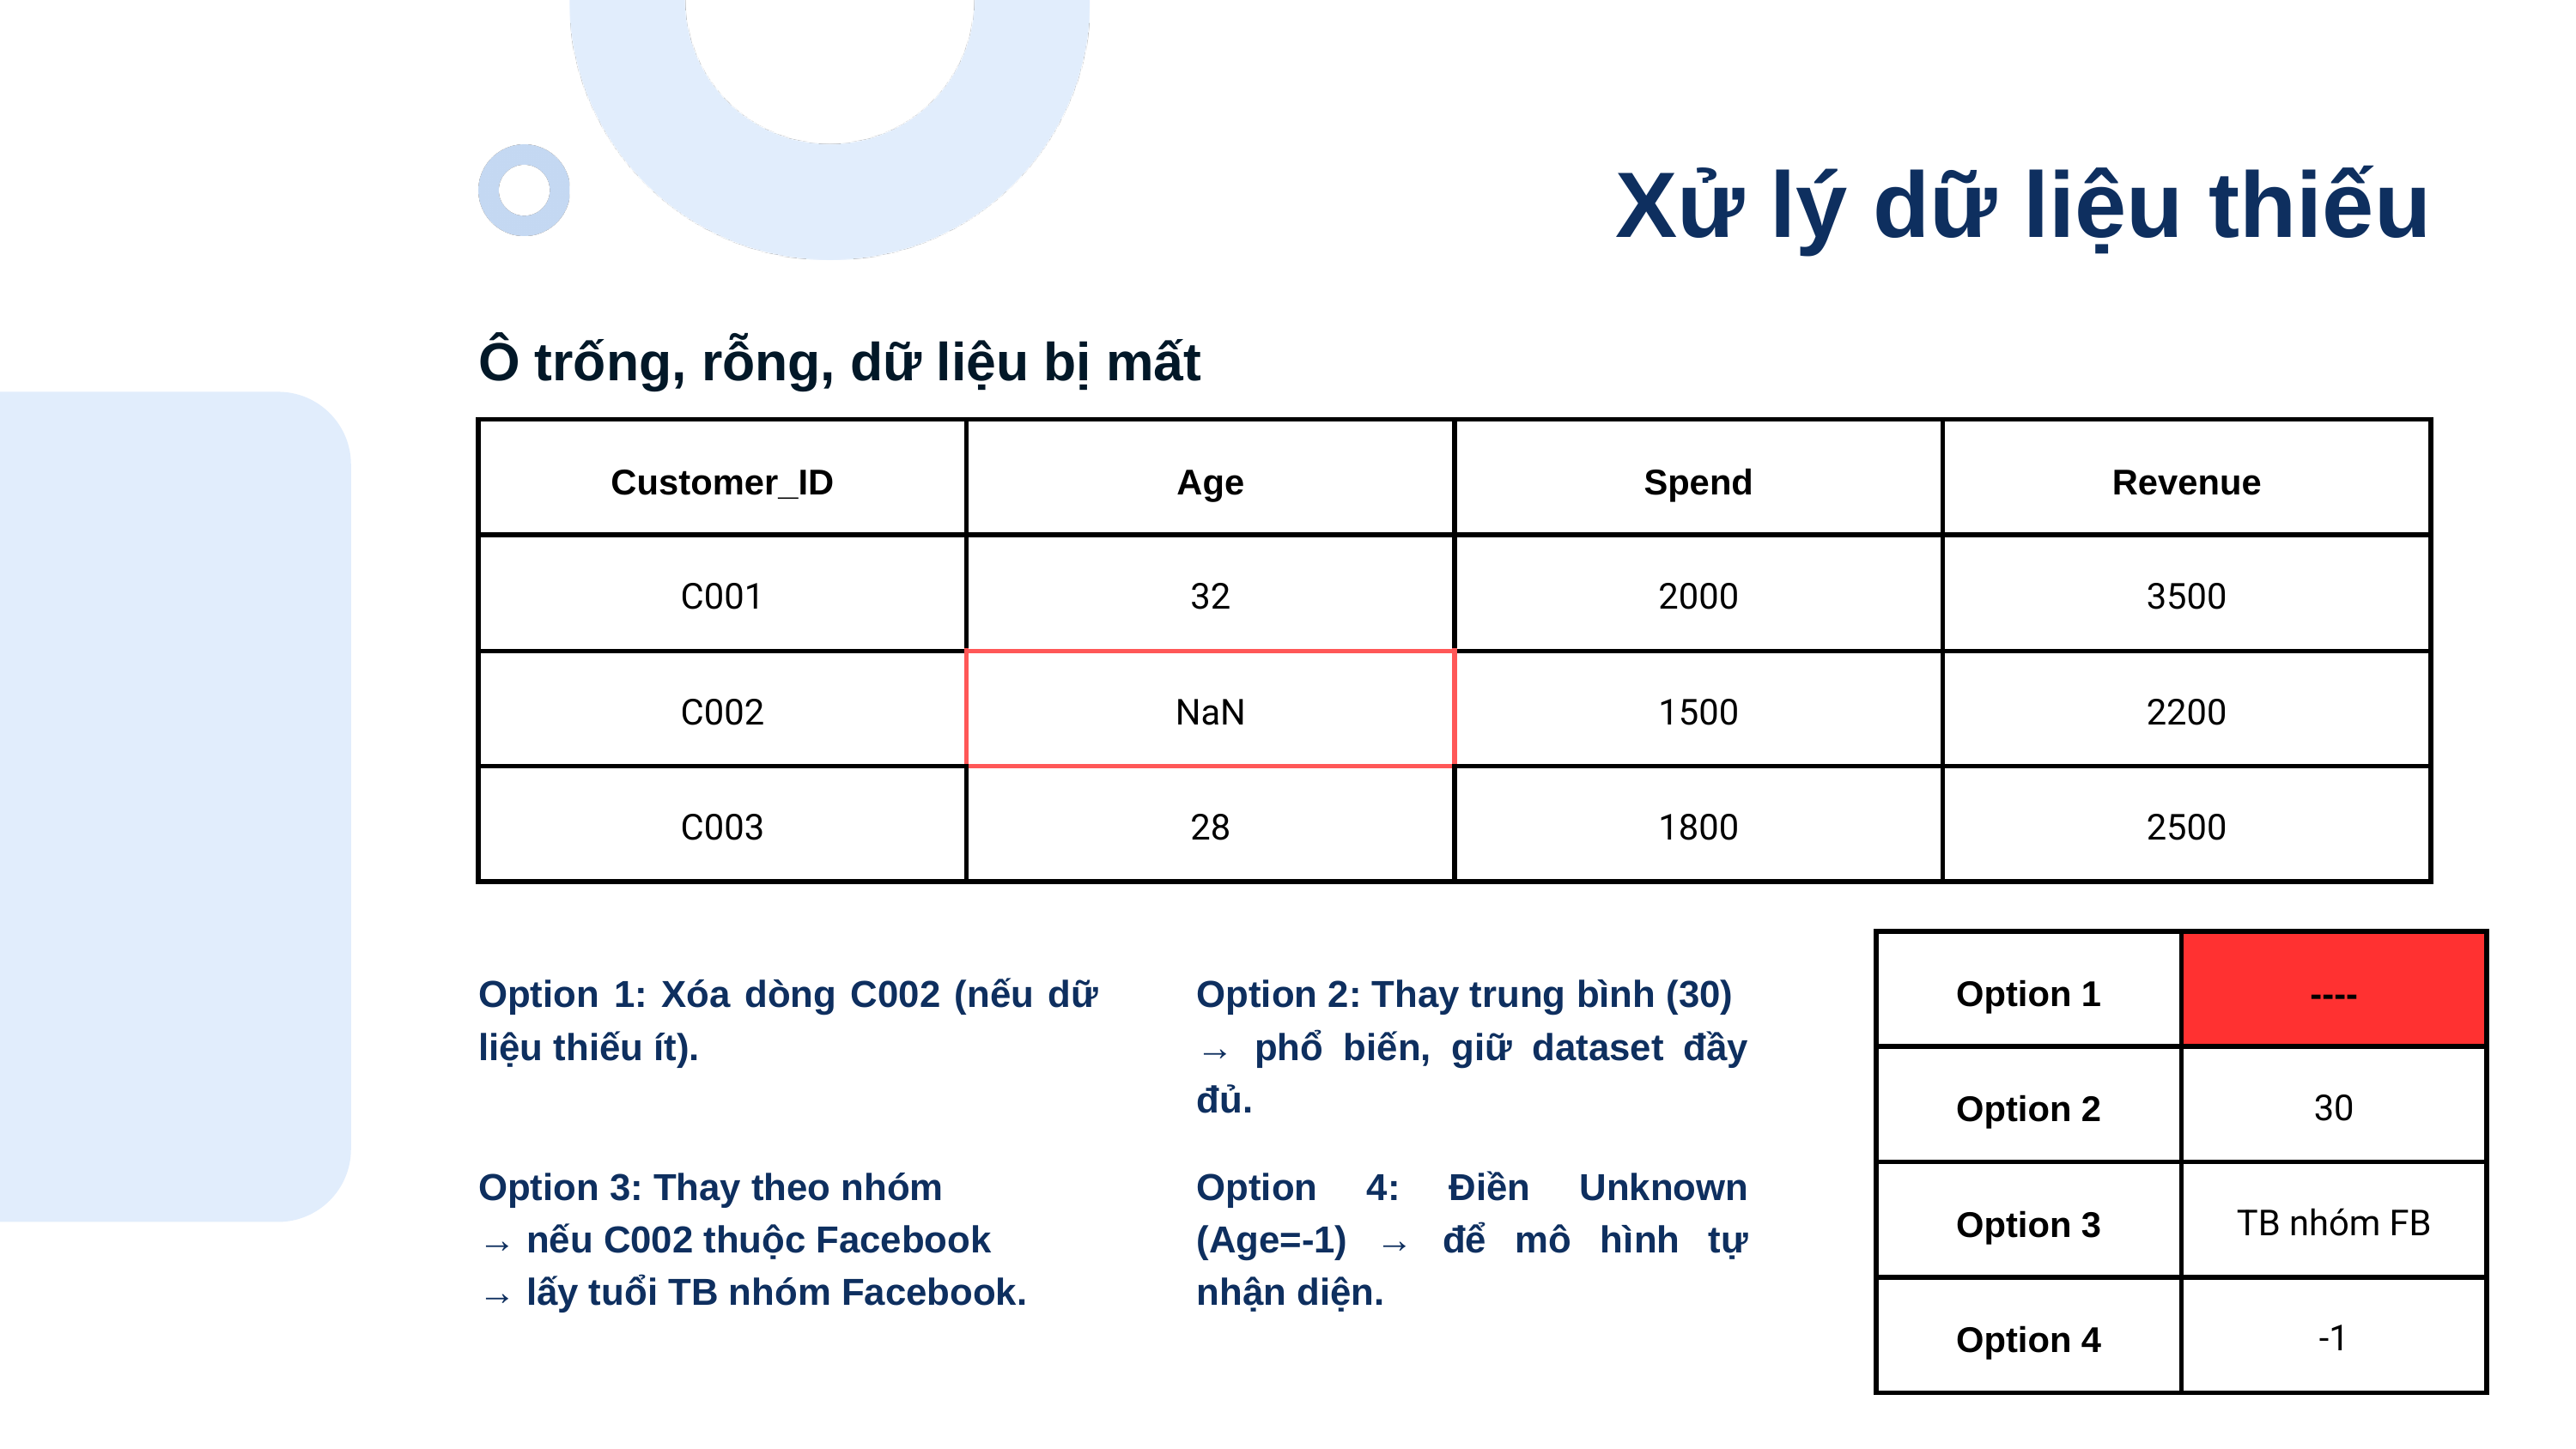

Xử lý dữ liệu thiếu

Ô trống, rỗng, dữ liệu bị mất

| Customer\_ID | Age | Spend | Revenue |
| --- | --- | --- | --- |
| C001 | 32 | 2000 | 3500 |
| C002 | NaN | 1500 | 2200 |
| C003 | 28 | 1800 | 2500 |
| Option 1 | ---- |
| --- | --- |
| Option 2 | 30 |
| Option 3 | TB nhóm FB |
| Option 4 | -1 |
Option 1: Xóa dòng C002 (nếu dữ liệu thiếu ít).

Option 2: Thay trung bình (30)
→ phổ biến, giữ dataset đầy đủ.
Option 3: Thay theo nhóm
→ nếu C002 thuộc Facebook
→ lấy tuổi TB nhóm Facebook.
Option 4: Điền Unknown (Age=-1) → để mô hình tự nhận diện.